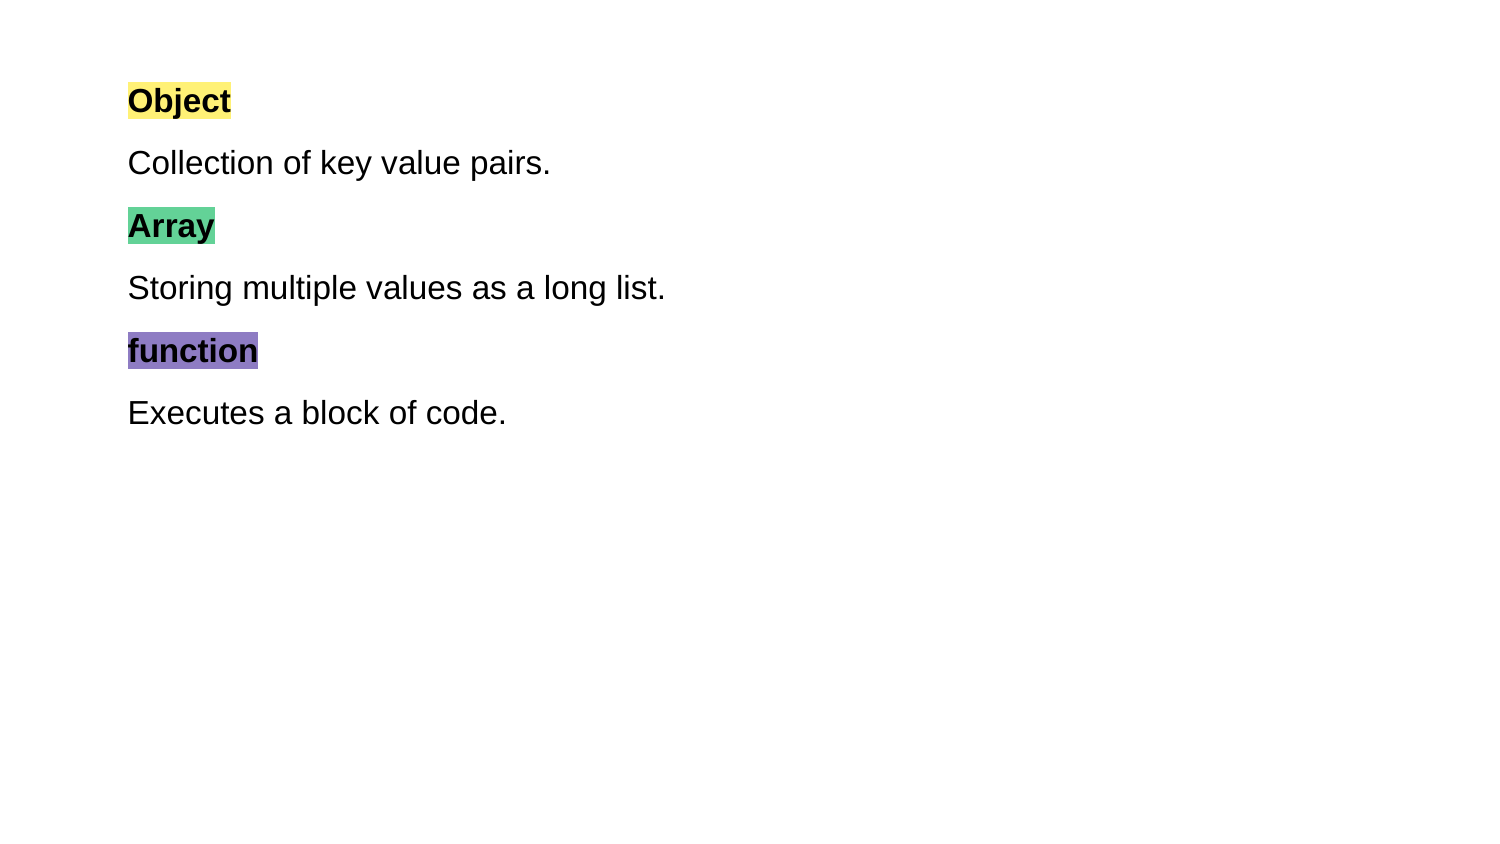

# Object
Collection of key value pairs.
Array
Storing multiple values as a long list.
function
Executes a block of code.